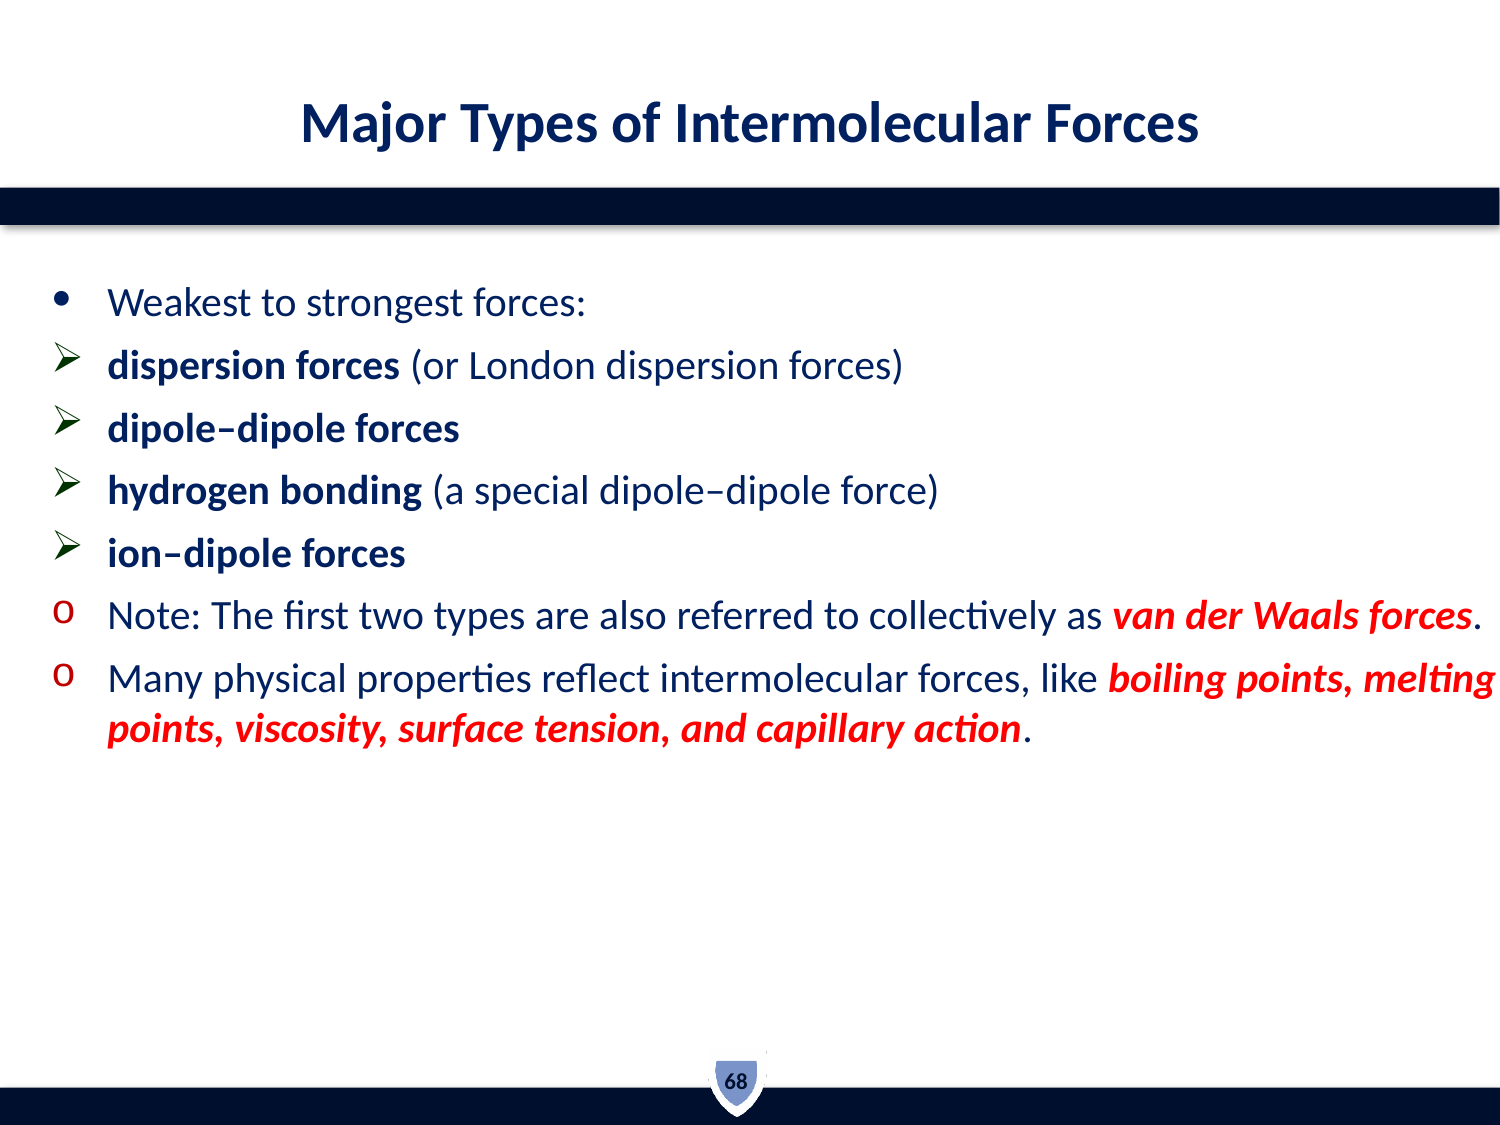

# Major Types of Intermolecular Forces
Weakest to strongest forces:
dispersion forces (or London dispersion forces)
dipole–dipole forces
hydrogen bonding (a special dipole–dipole force)
ion–dipole forces
Note: The first two types are also referred to collectively as van der Waals forces.
Many physical properties reflect intermolecular forces, like boiling points, melting points, viscosity, surface tension, and capillary action.

68